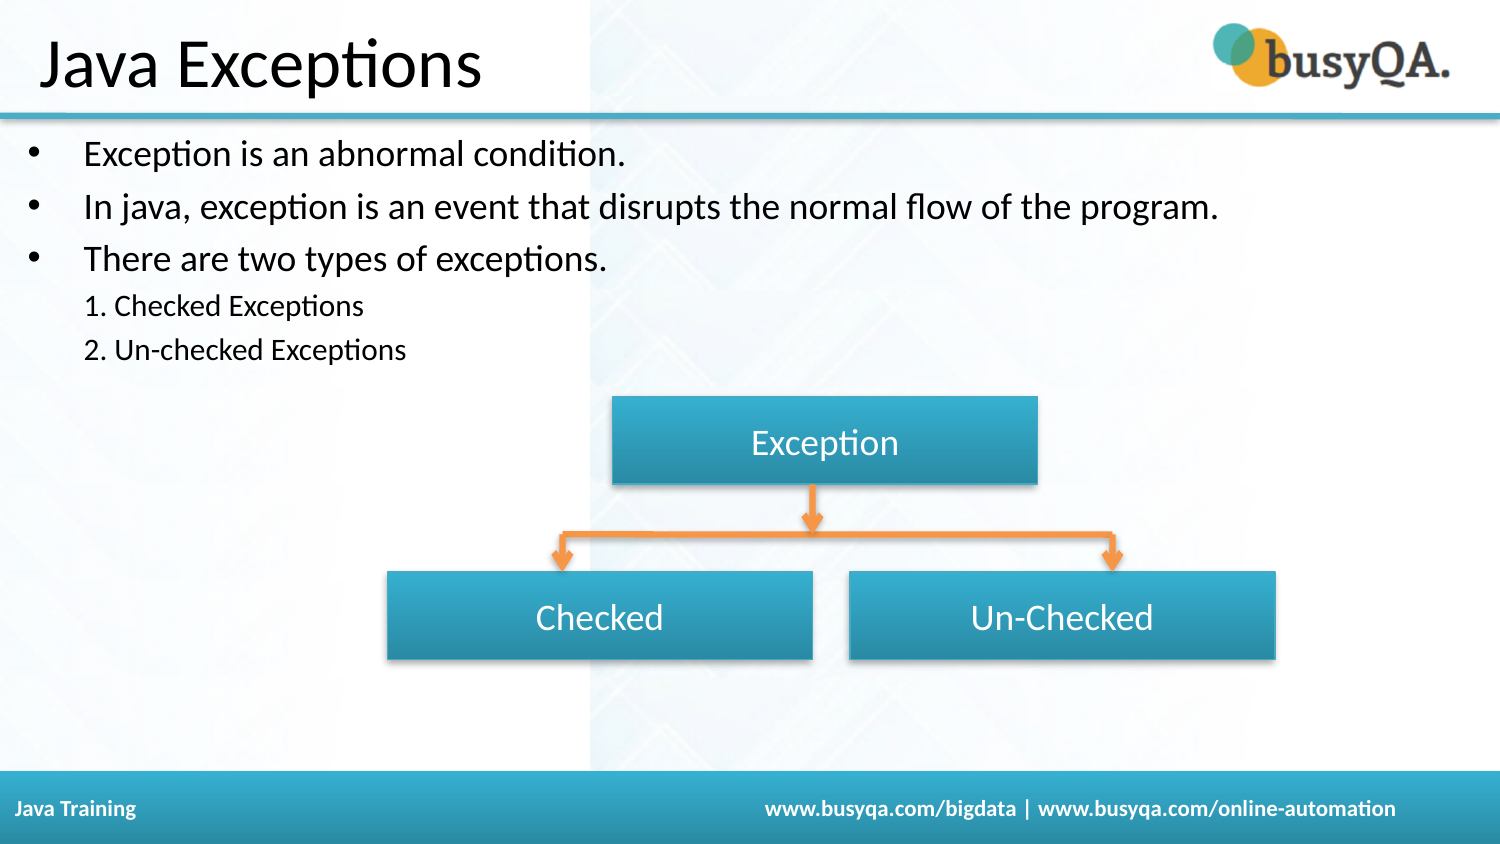

# Java Exceptions
Exception is an abnormal condition.
In java, exception is an event that disrupts the normal flow of the program.
There are two types of exceptions.
1. Checked Exceptions
2. Un-checked Exceptions
Exception
Checked
Un-Checked
93